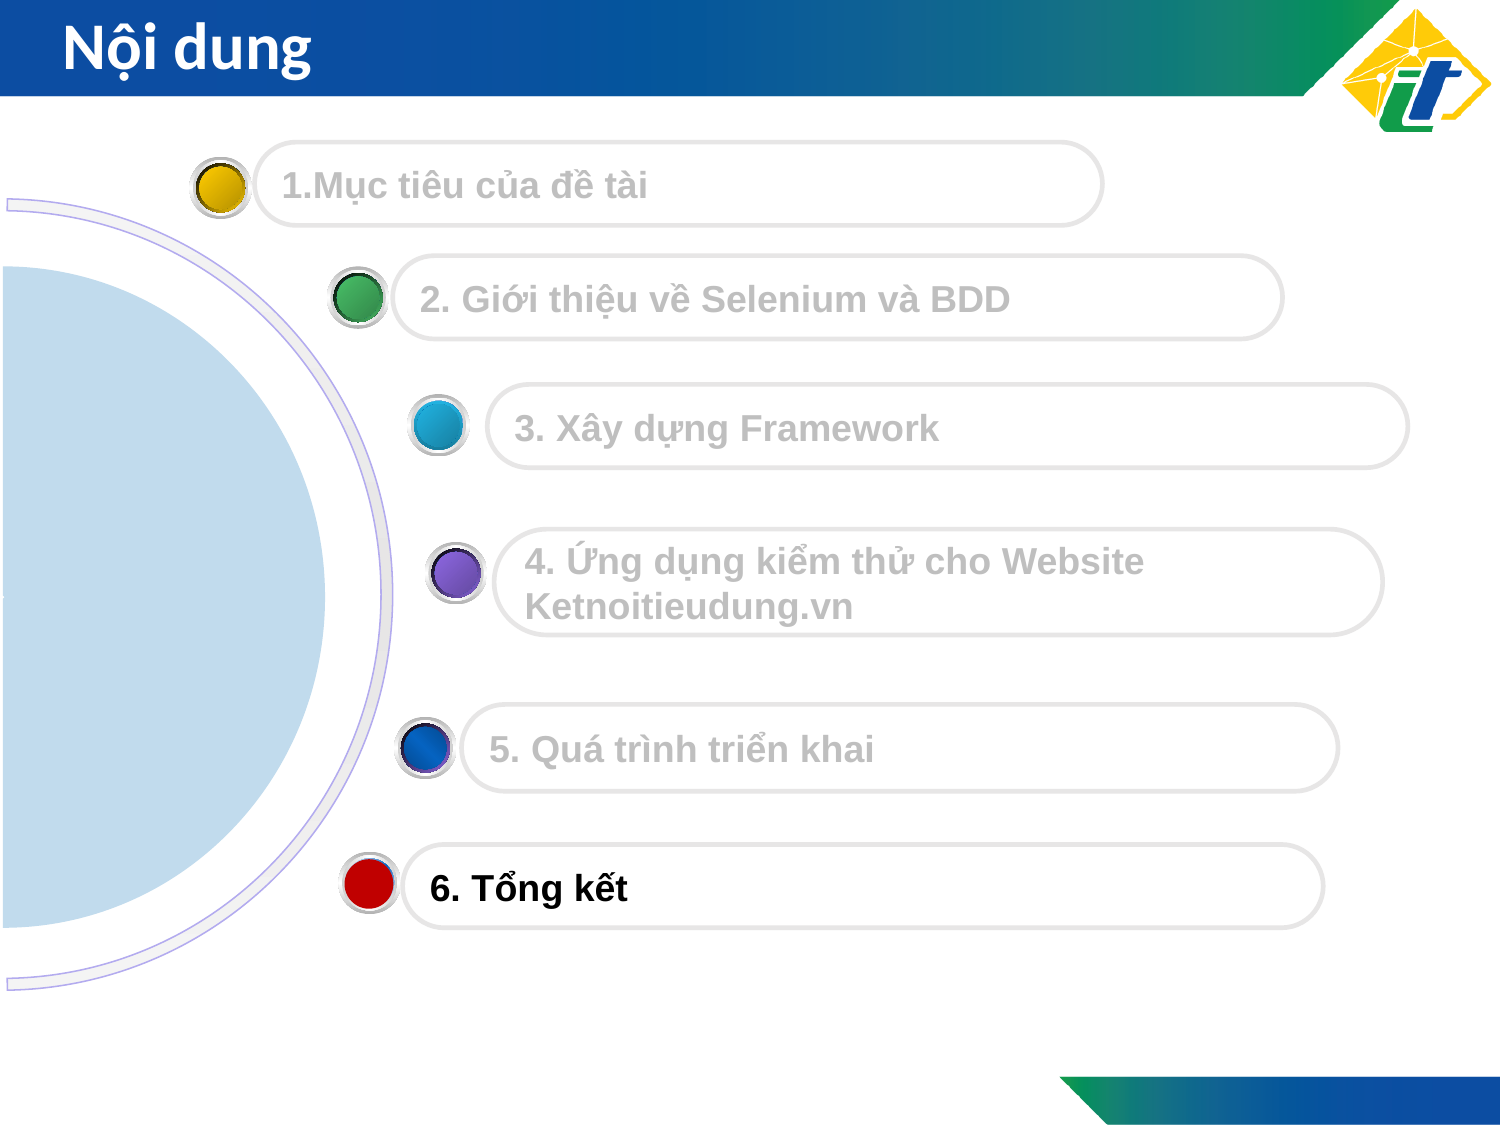

# Nội dung
1.Mục tiêu của đề tài

2. Giới thiệu về Selenium và BDD

3. Xây dựng Framework

4. Ứng dụng kiểm thử cho Website Ketnoitieudung.vn

5. Quá trình triển khai

6. Tổng kết